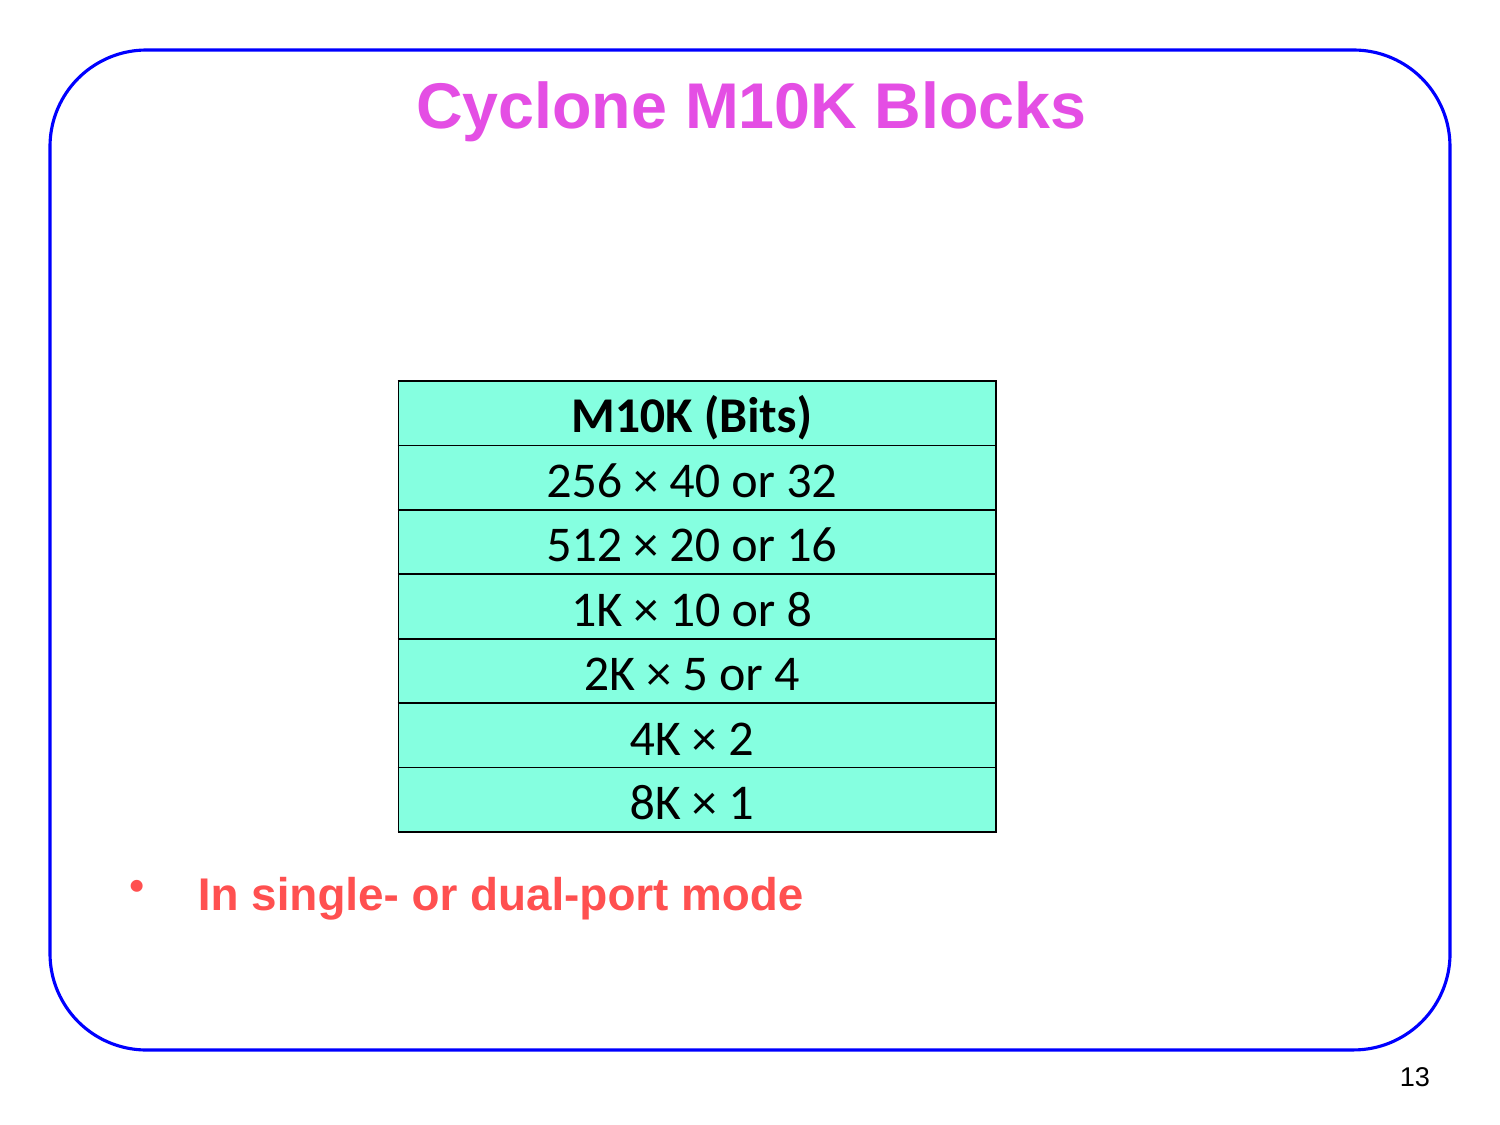

# Cyclone M10K Blocks
| M10K (Bits) |
| --- |
| 256 × 40 or 32 |
| 512 × 20 or 16 |
| 1K × 10 or 8 |
| 2K × 5 or 4 |
| 4K × 2 |
| 8K × 1 |
In single- or dual-port mode
13